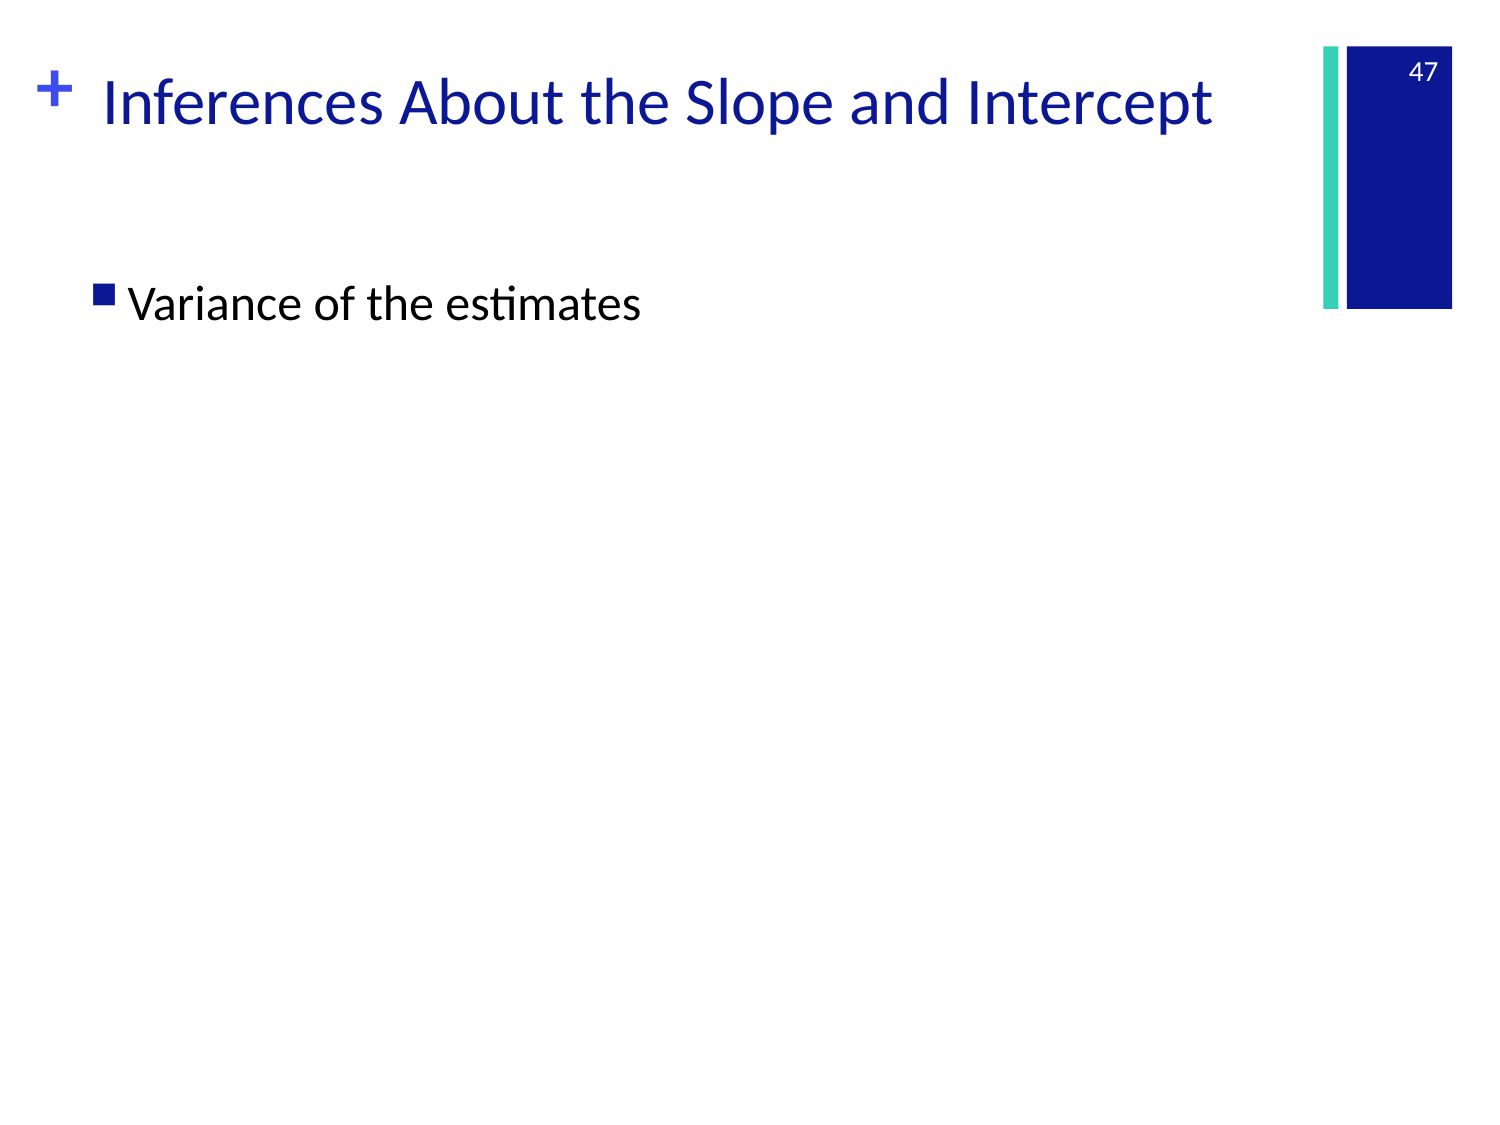

47
Inferences About the Slope and Intercept
Variance of the estimates